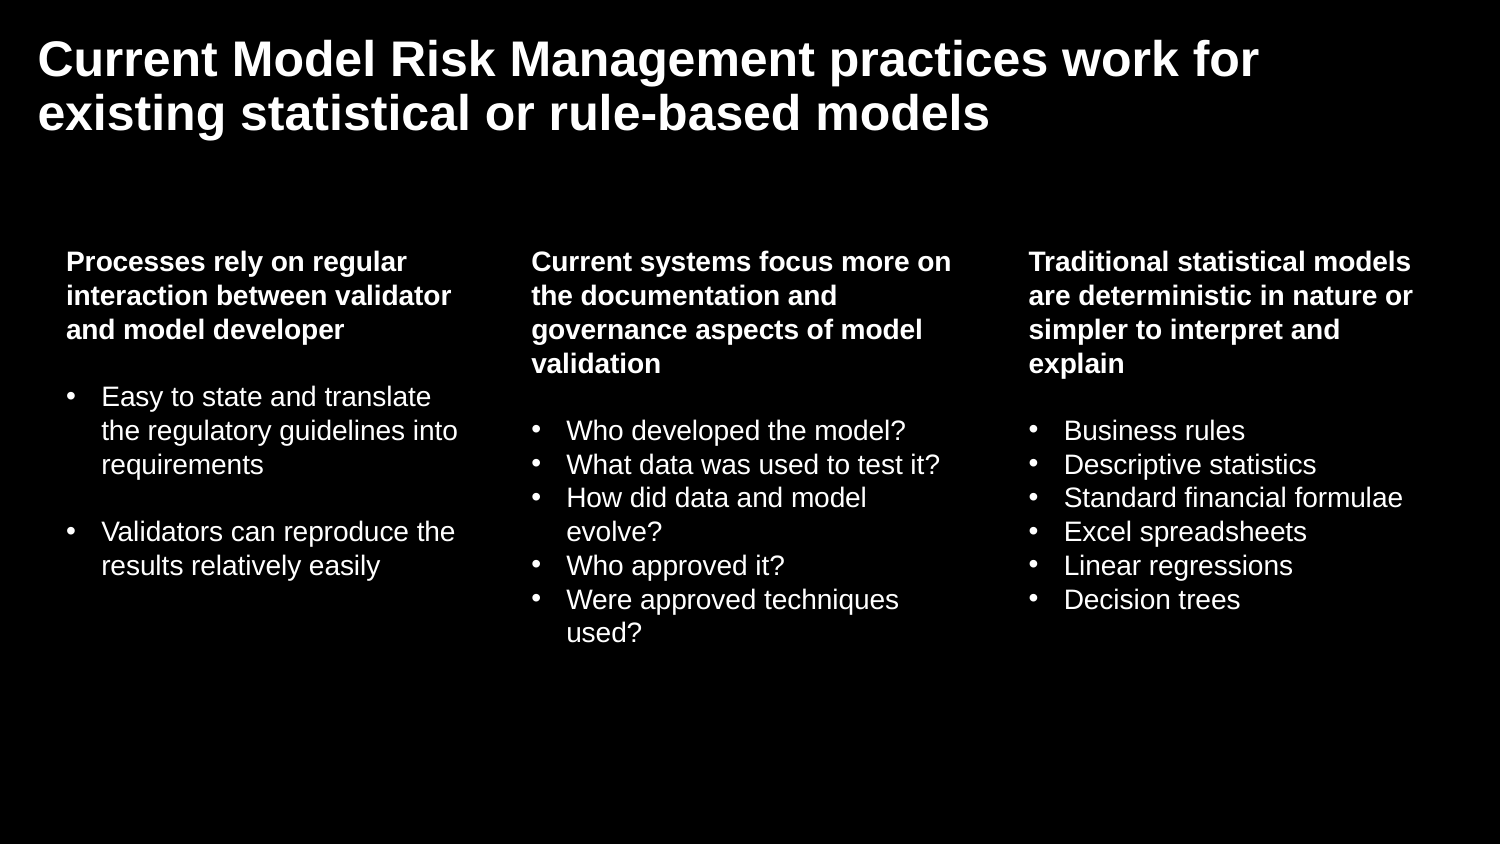

# Current Model Risk Management practices work for existing statistical or rule-based models
Processes rely on regular interaction between validator and model developer

Easy to state and translate the regulatory guidelines into requirements

Validators can reproduce the results relatively easily
Current systems focus more on the documentation and governance aspects of model validation

Who developed the model?
What data was used to test it?
How did data and model evolve?
Who approved it?
Were approved techniques used?

Traditional statistical models are deterministic in nature or simpler to interpret and explain

Business rules
Descriptive statistics
Standard financial formulae
Excel spreadsheets
Linear regressions
Decision trees